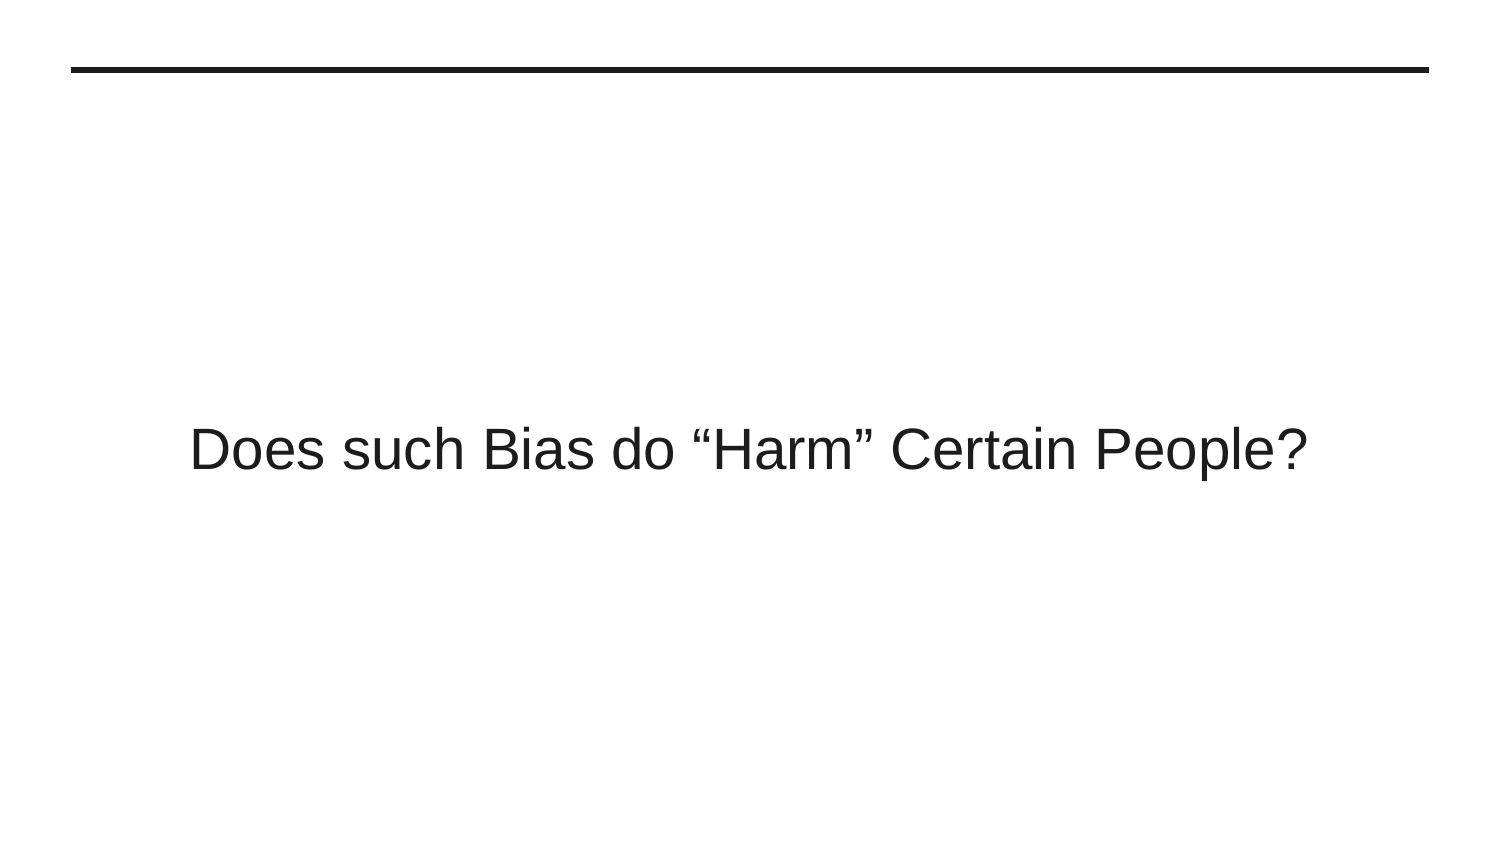

Does such Bias do “Harm” Certain People?